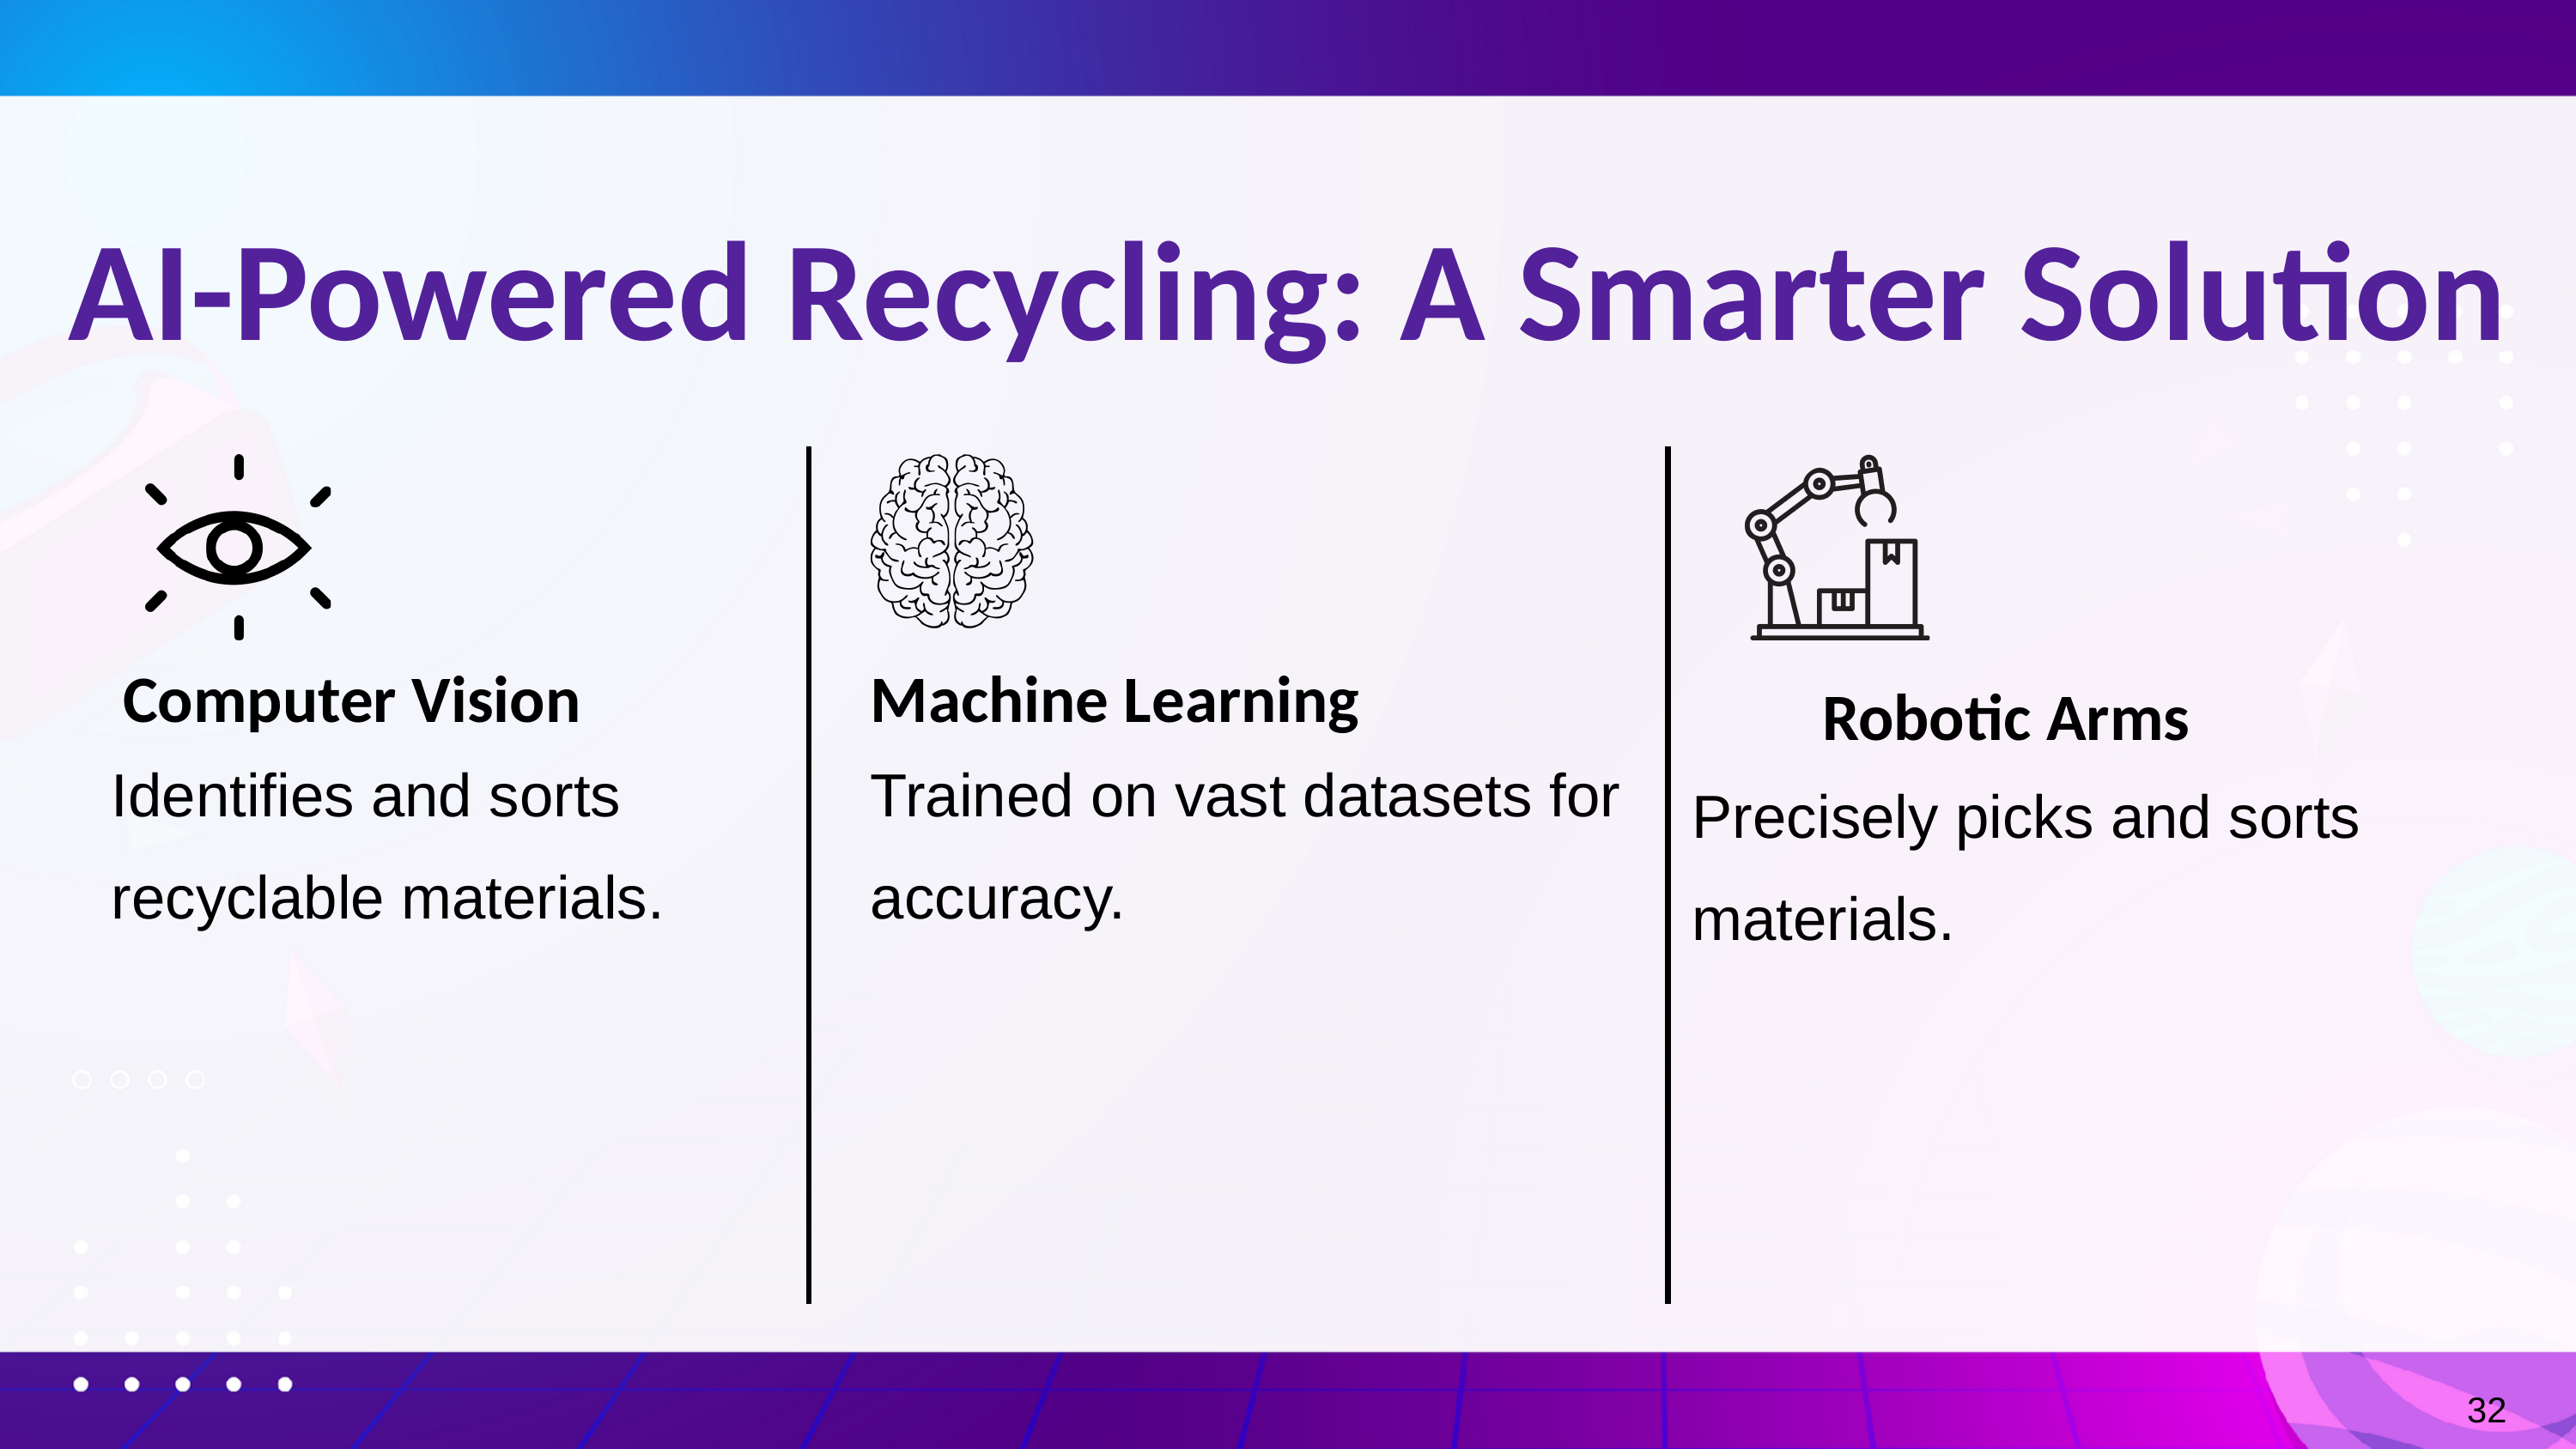

AI-Powered Recycling: A Smarter Solution

Machine Learning
Computer Vision
Robotic Arms
Identifies and sorts recyclable materials.

Trained on vast datasets for accuracy.

Precisely picks and sorts materials.

32